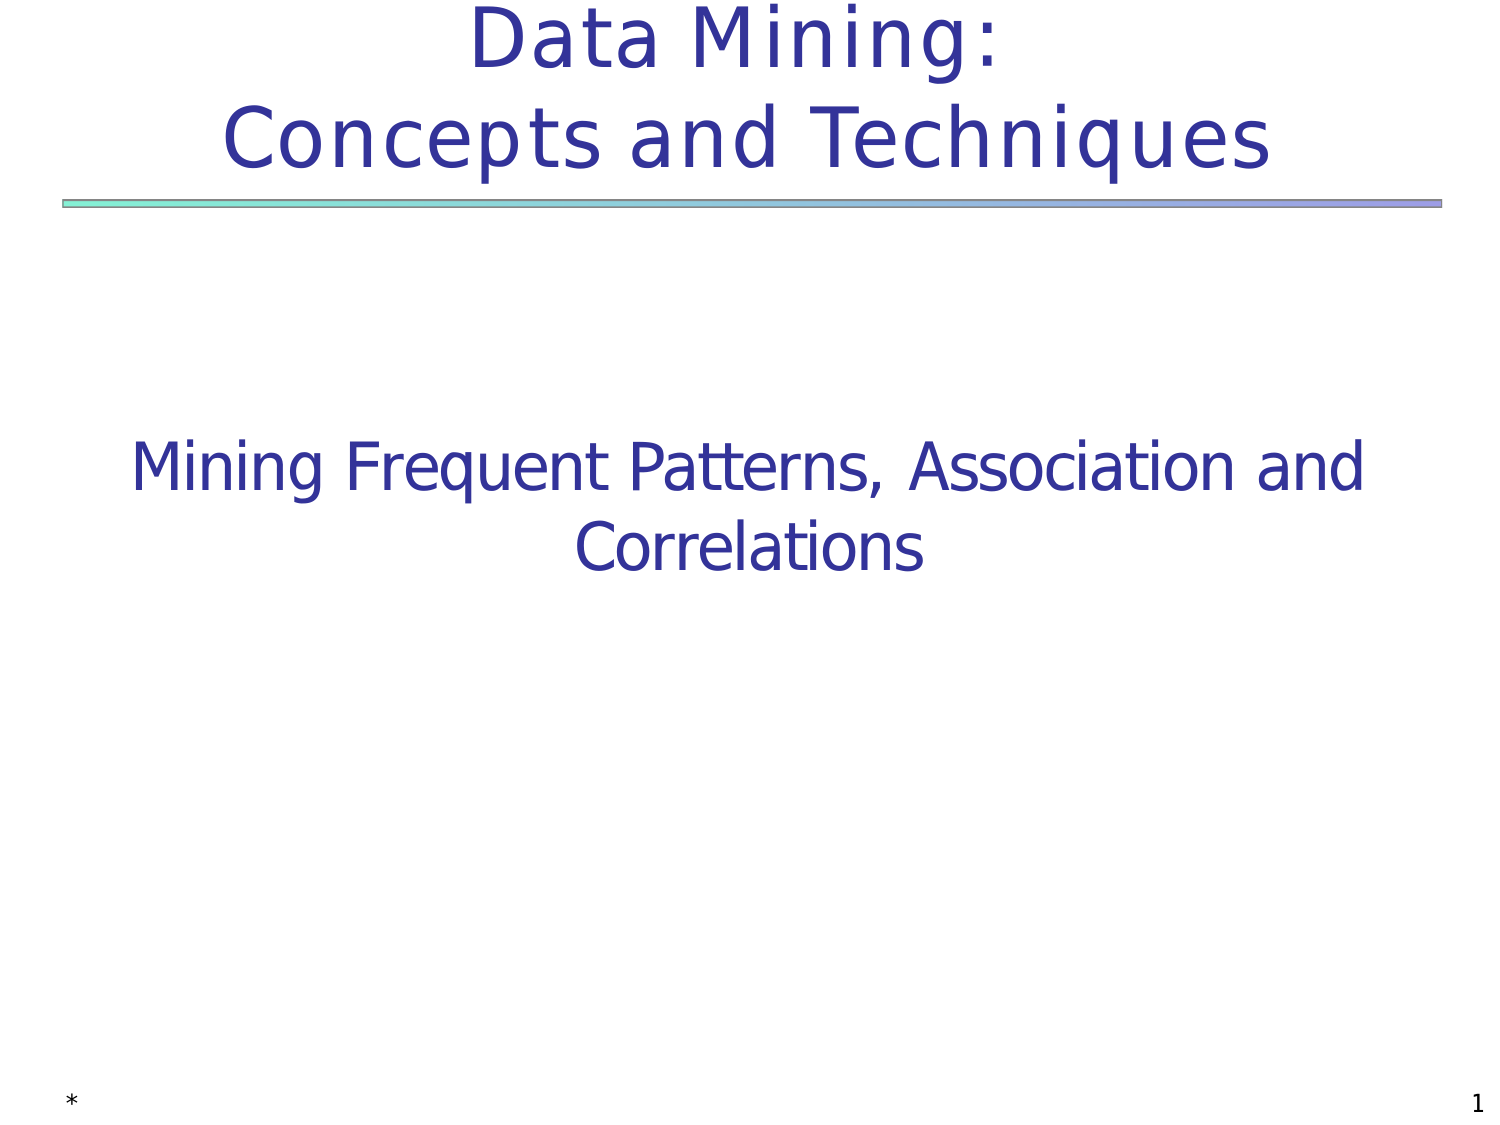

# Data Mining: Concepts and Techniques Mining Frequent Patterns, Association and Correlations
*
1